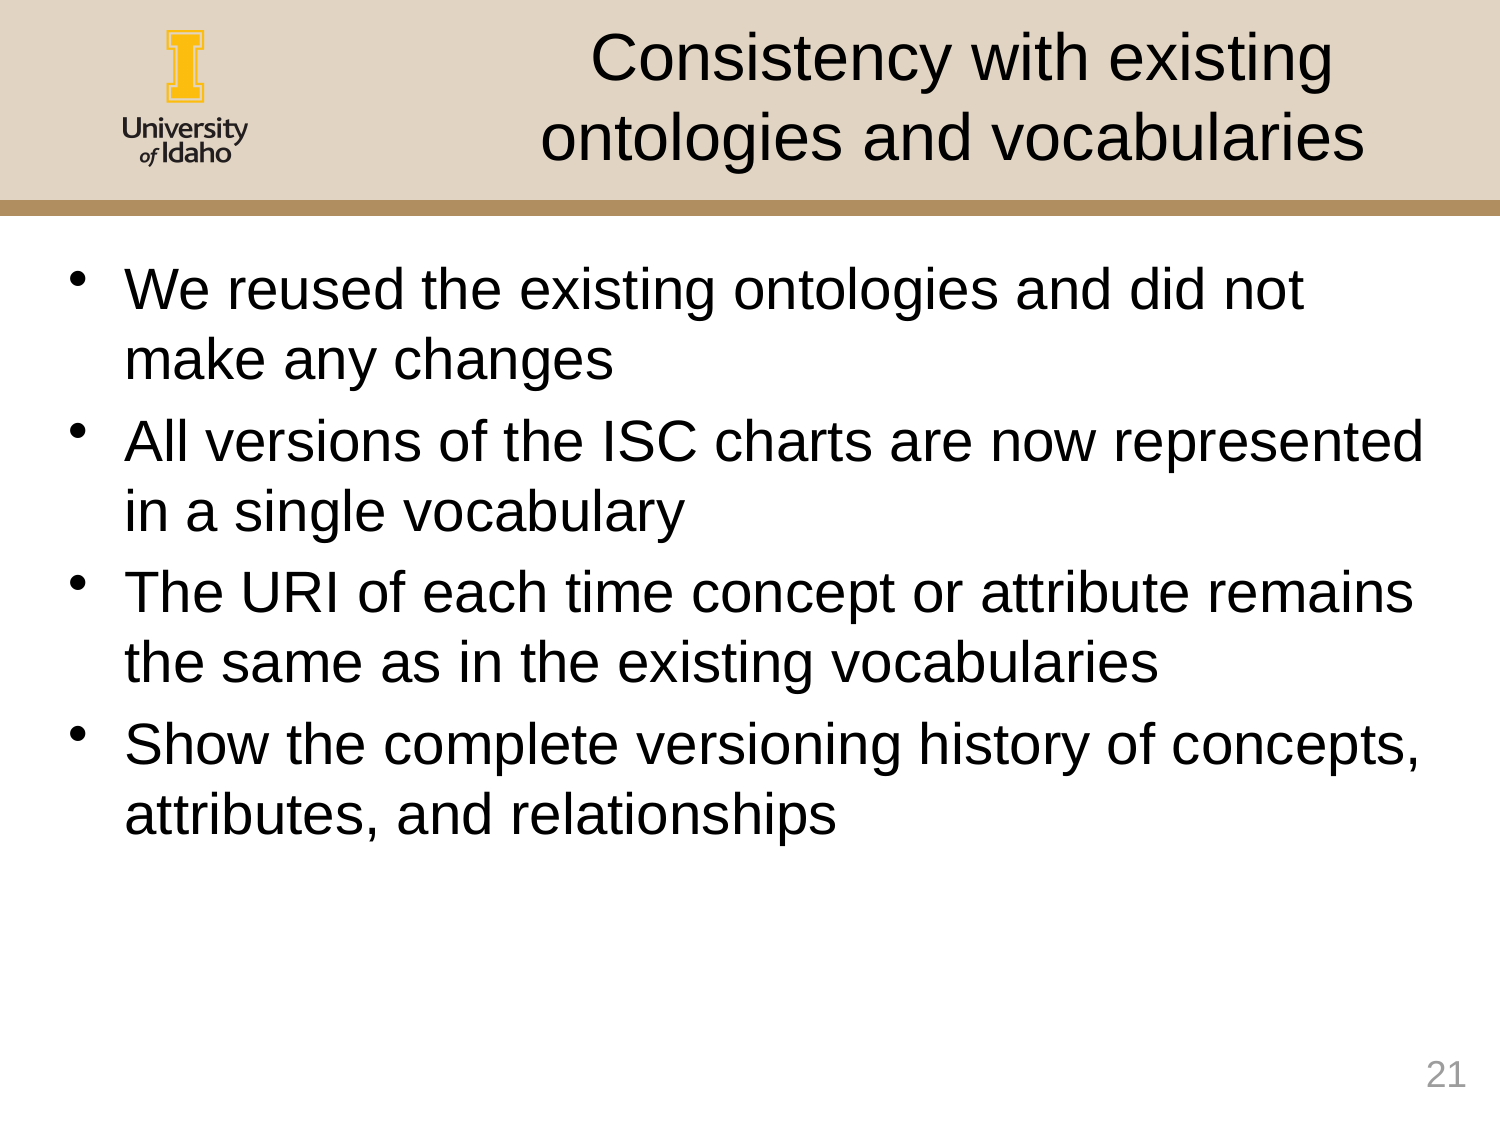

# Consistency with existing ontologies and vocabularies
We reused the existing ontologies and did not make any changes
All versions of the ISC charts are now represented in a single vocabulary
The URI of each time concept or attribute remains the same as in the existing vocabularies
Show the complete versioning history of concepts, attributes, and relationships

21